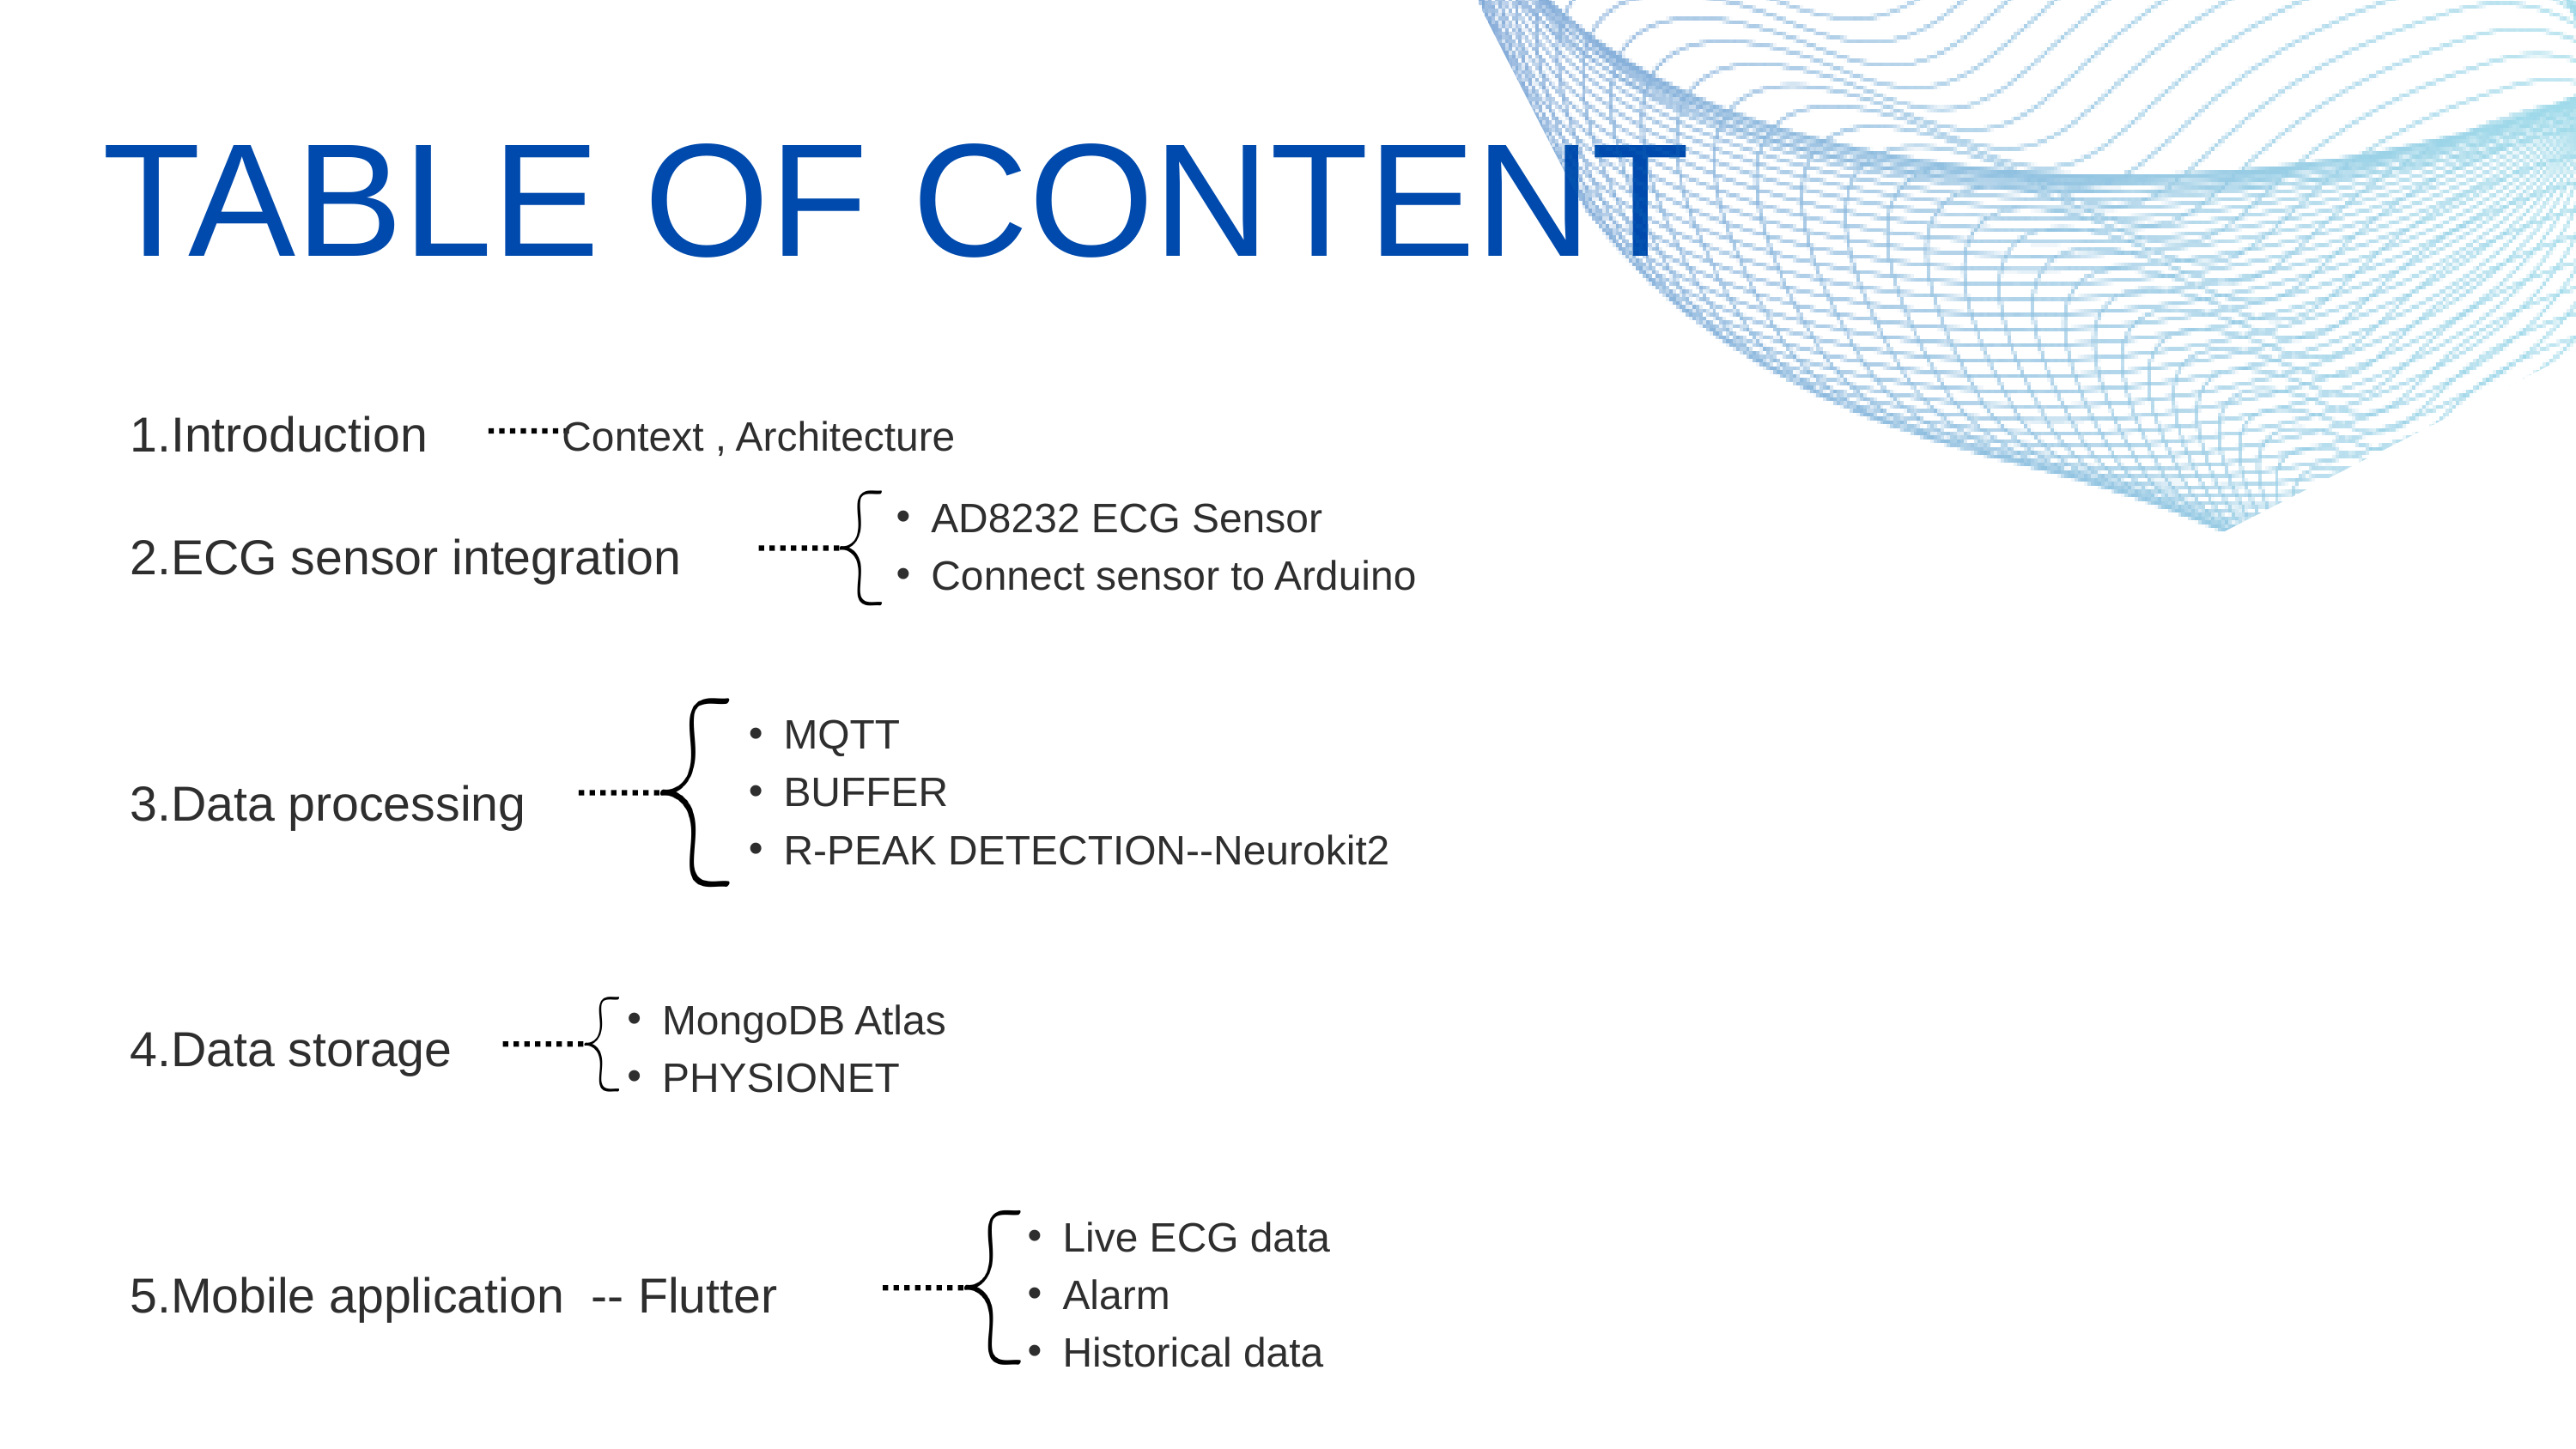

TABLE OF CONTENT
   1.Introduction
   2.ECG sensor integration

   3.Data processing

   4.Data storage

   5.Mobile application  -- Flutter

Context , Architecture

AD8232 ECG Sensor
Connect sensor to Arduino

MQTT
BUFFER
R-PEAK DETECTION--Neurokit2

MongoDB Atlas
PHYSIONET

Live ECG data
Alarm
Historical data